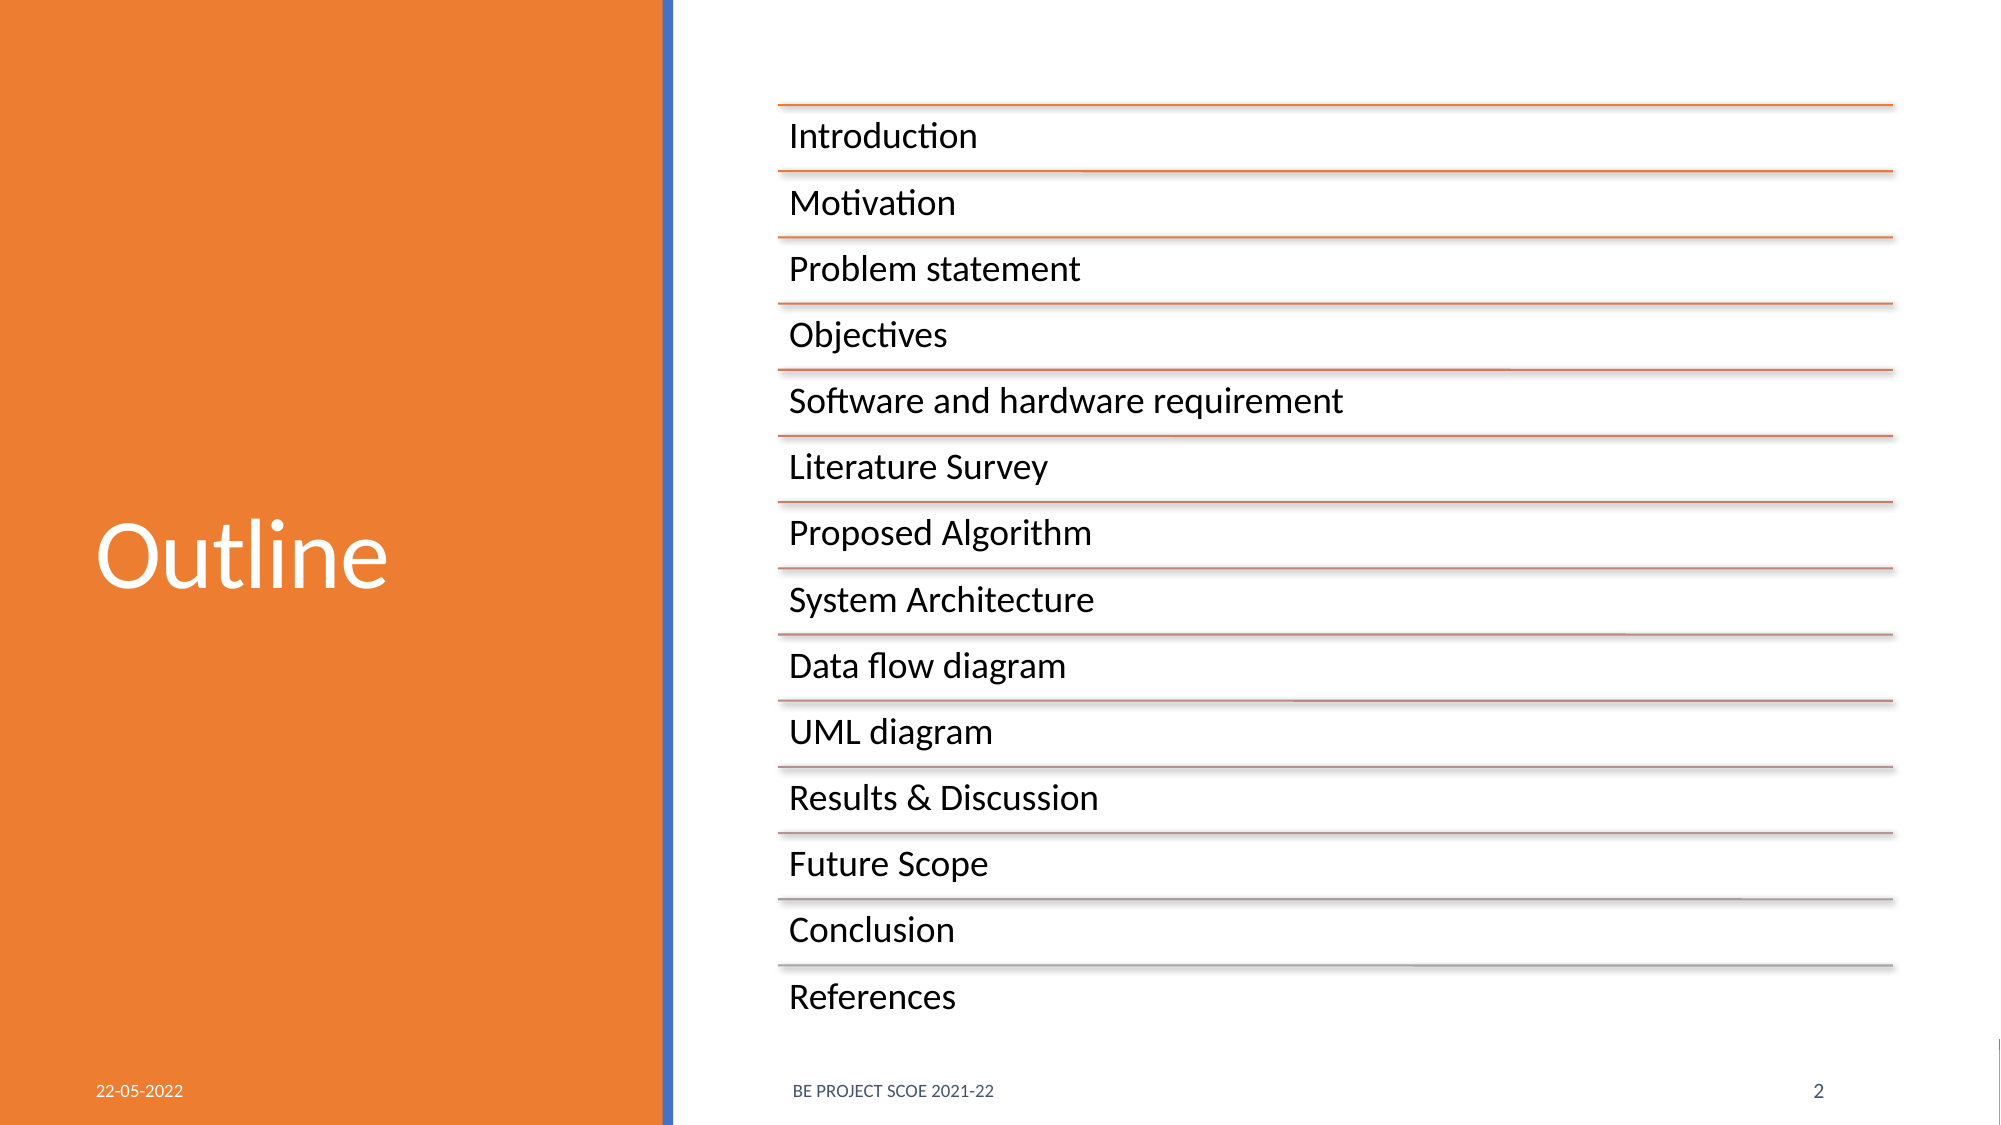

# Outline
Introduction
Motivation
Problem statement
Objectives
Software and hardware requirement
Literature Survey
Proposed Algorithm
System Architecture
Data flow diagram
UML diagram
Results & Discussion
Future Scope
Conclusion
References
22-05-2022
BE Project SCOE 2021-22
2